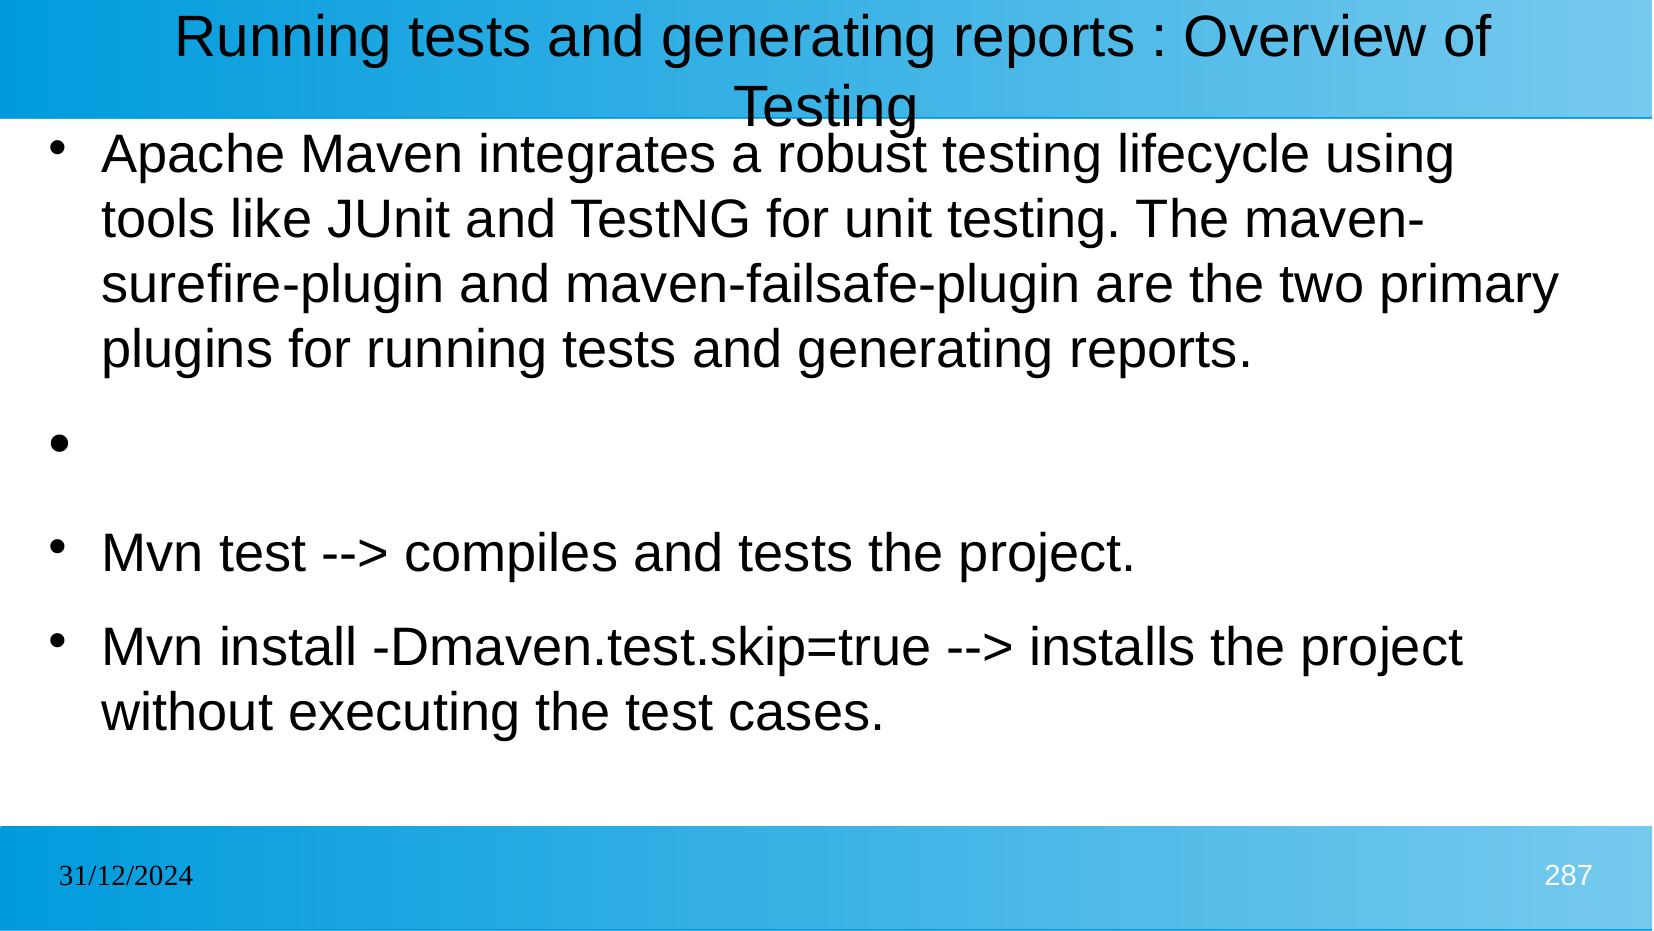

# Running tests and generating reports : Overview of Testing
Apache Maven integrates a robust testing lifecycle using tools like JUnit and TestNG for unit testing. The maven-surefire-plugin and maven-failsafe-plugin are the two primary plugins for running tests and generating reports.

Mvn test --> compiles and tests the project.
Mvn install -Dmaven.test.skip=true --> installs the project without executing the test cases.
31/12/2024
287